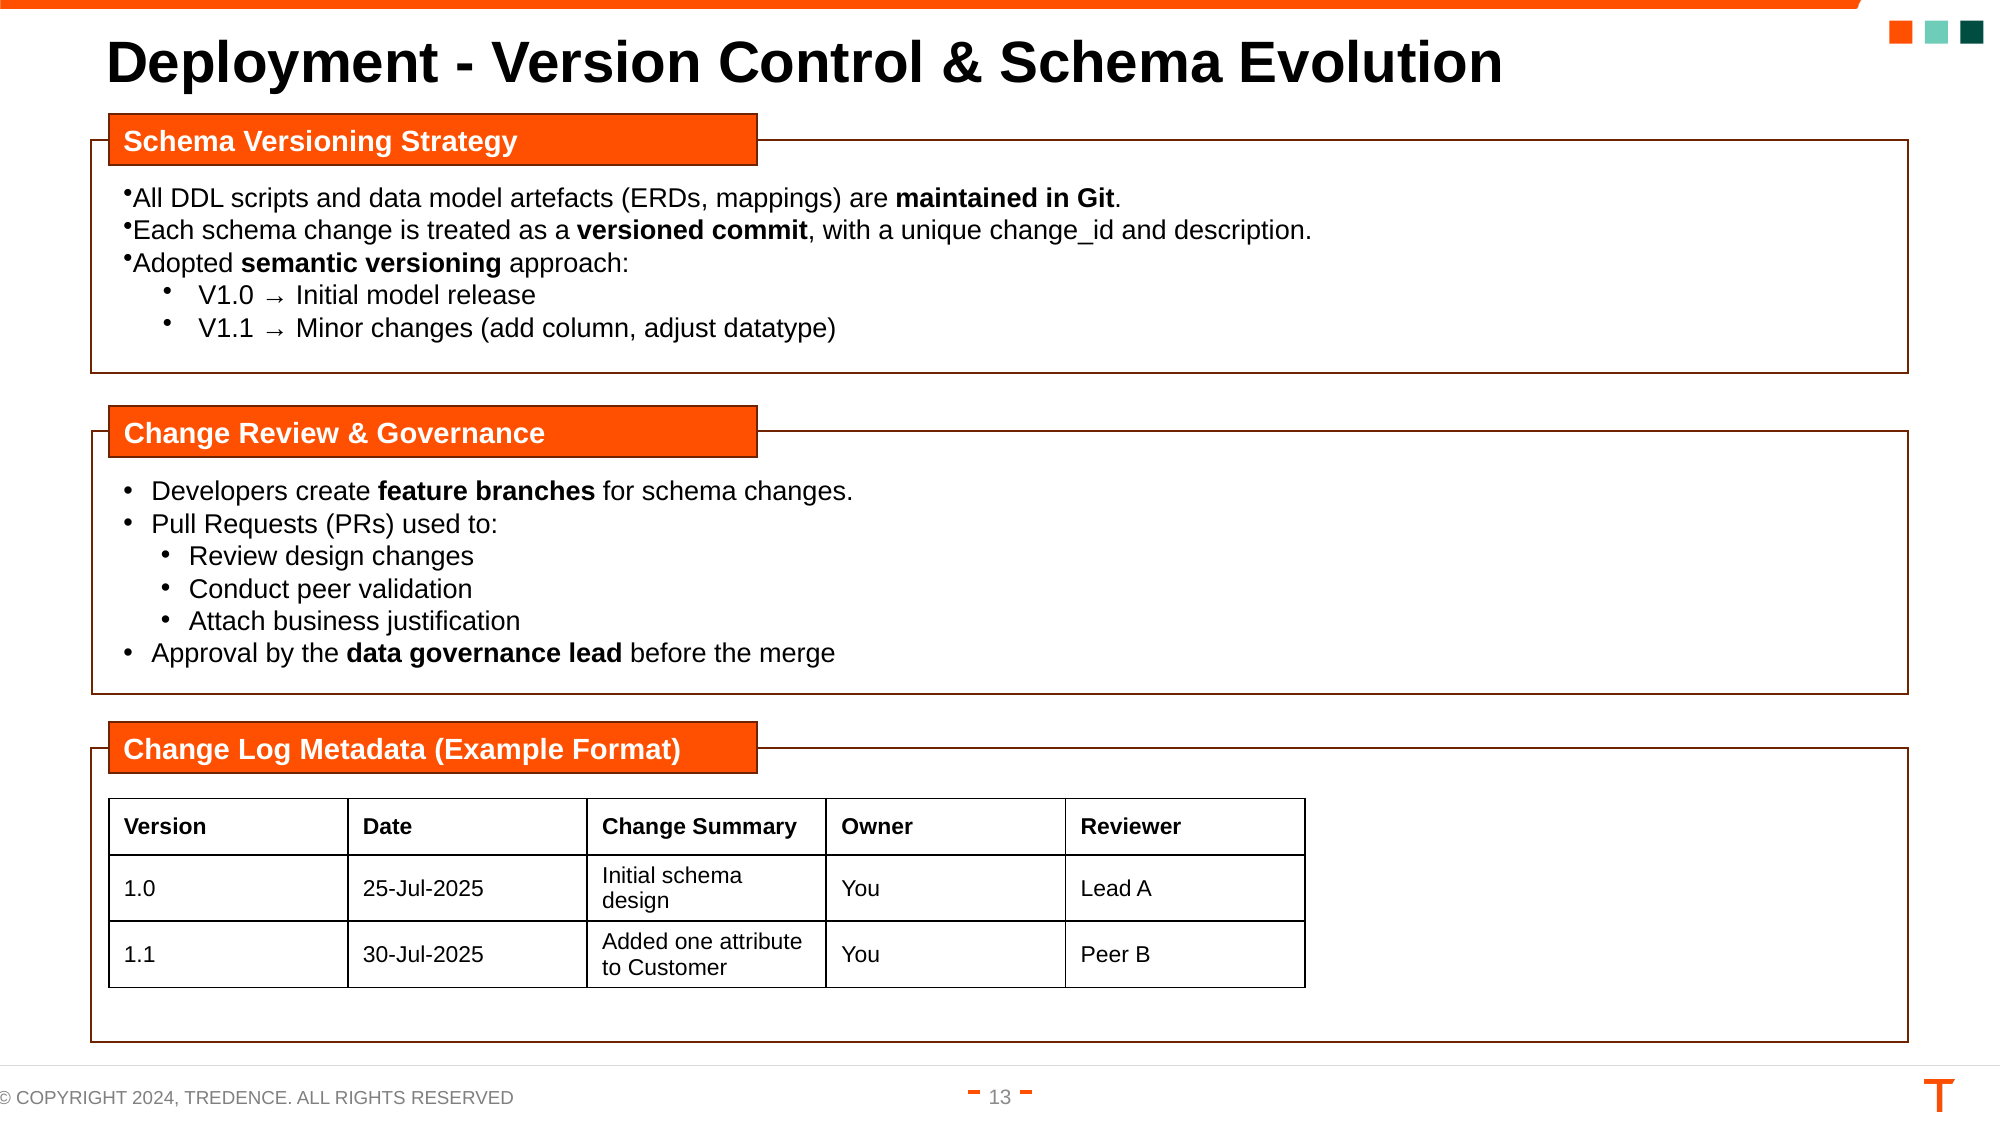

# Deployment - Version Control & Schema Evolution
Schema Versioning Strategy

All DDL scripts and data model artefacts (ERDs, mappings) are maintained in Git.
Each schema change is treated as a versioned commit, with a unique change_id and description.
Adopted semantic versioning approach:
V1.0 → Initial model release
V1.1 → Minor changes (add column, adjust datatype)
Change Review & Governance

Developers create feature branches for schema changes.
Pull Requests (PRs) used to:
Review design changes
Conduct peer validation
Attach business justification
Approval by the data governance lead before the merge
Change Log Metadata (Example Format)

| Version | Date | Change Summary | Owner | Reviewer |
| --- | --- | --- | --- | --- |
| 1.0 | 25-Jul-2025 | Initial schema design | You | Lead A |
| 1.1 | 30-Jul-2025 | Added one attribute to Customer | You | Peer B |
13